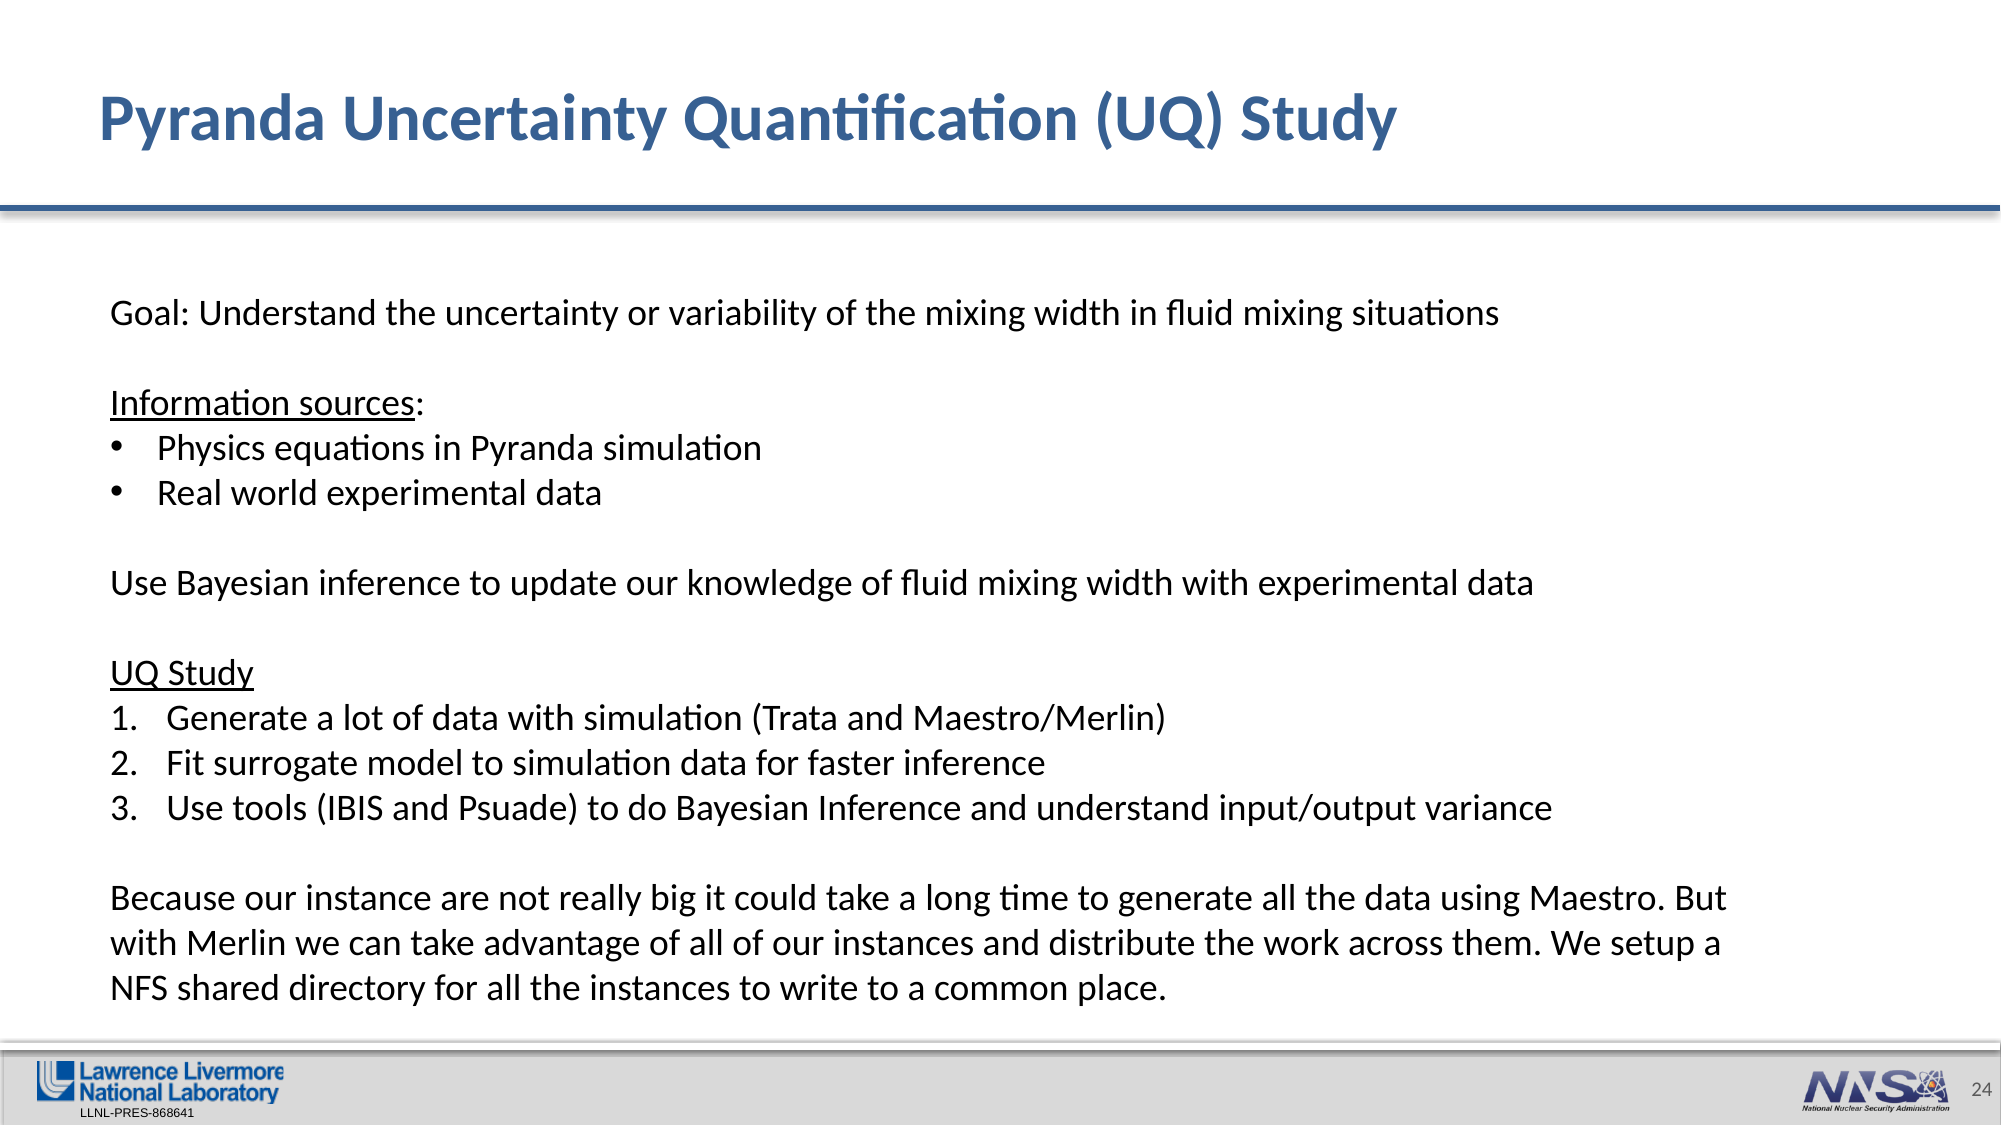

# Pyranda Uncertainty Quantification (UQ) Study
Goal: Understand the uncertainty or variability of the mixing width in fluid mixing situations

Information sources:
Physics equations in Pyranda simulation
Real world experimental data

Use Bayesian inference to update our knowledge of fluid mixing width with experimental data

UQ Study
Generate a lot of data with simulation (Trata and Maestro/Merlin)
Fit surrogate model to simulation data for faster inference
Use tools (IBIS and Psuade) to do Bayesian Inference and understand input/output variance

Because our instance are not really big it could take a long time to generate all the data using Maestro. But with Merlin we can take advantage of all of our instances and distribute the work across them. We setup a NFS shared directory for all the instances to write to a common place.